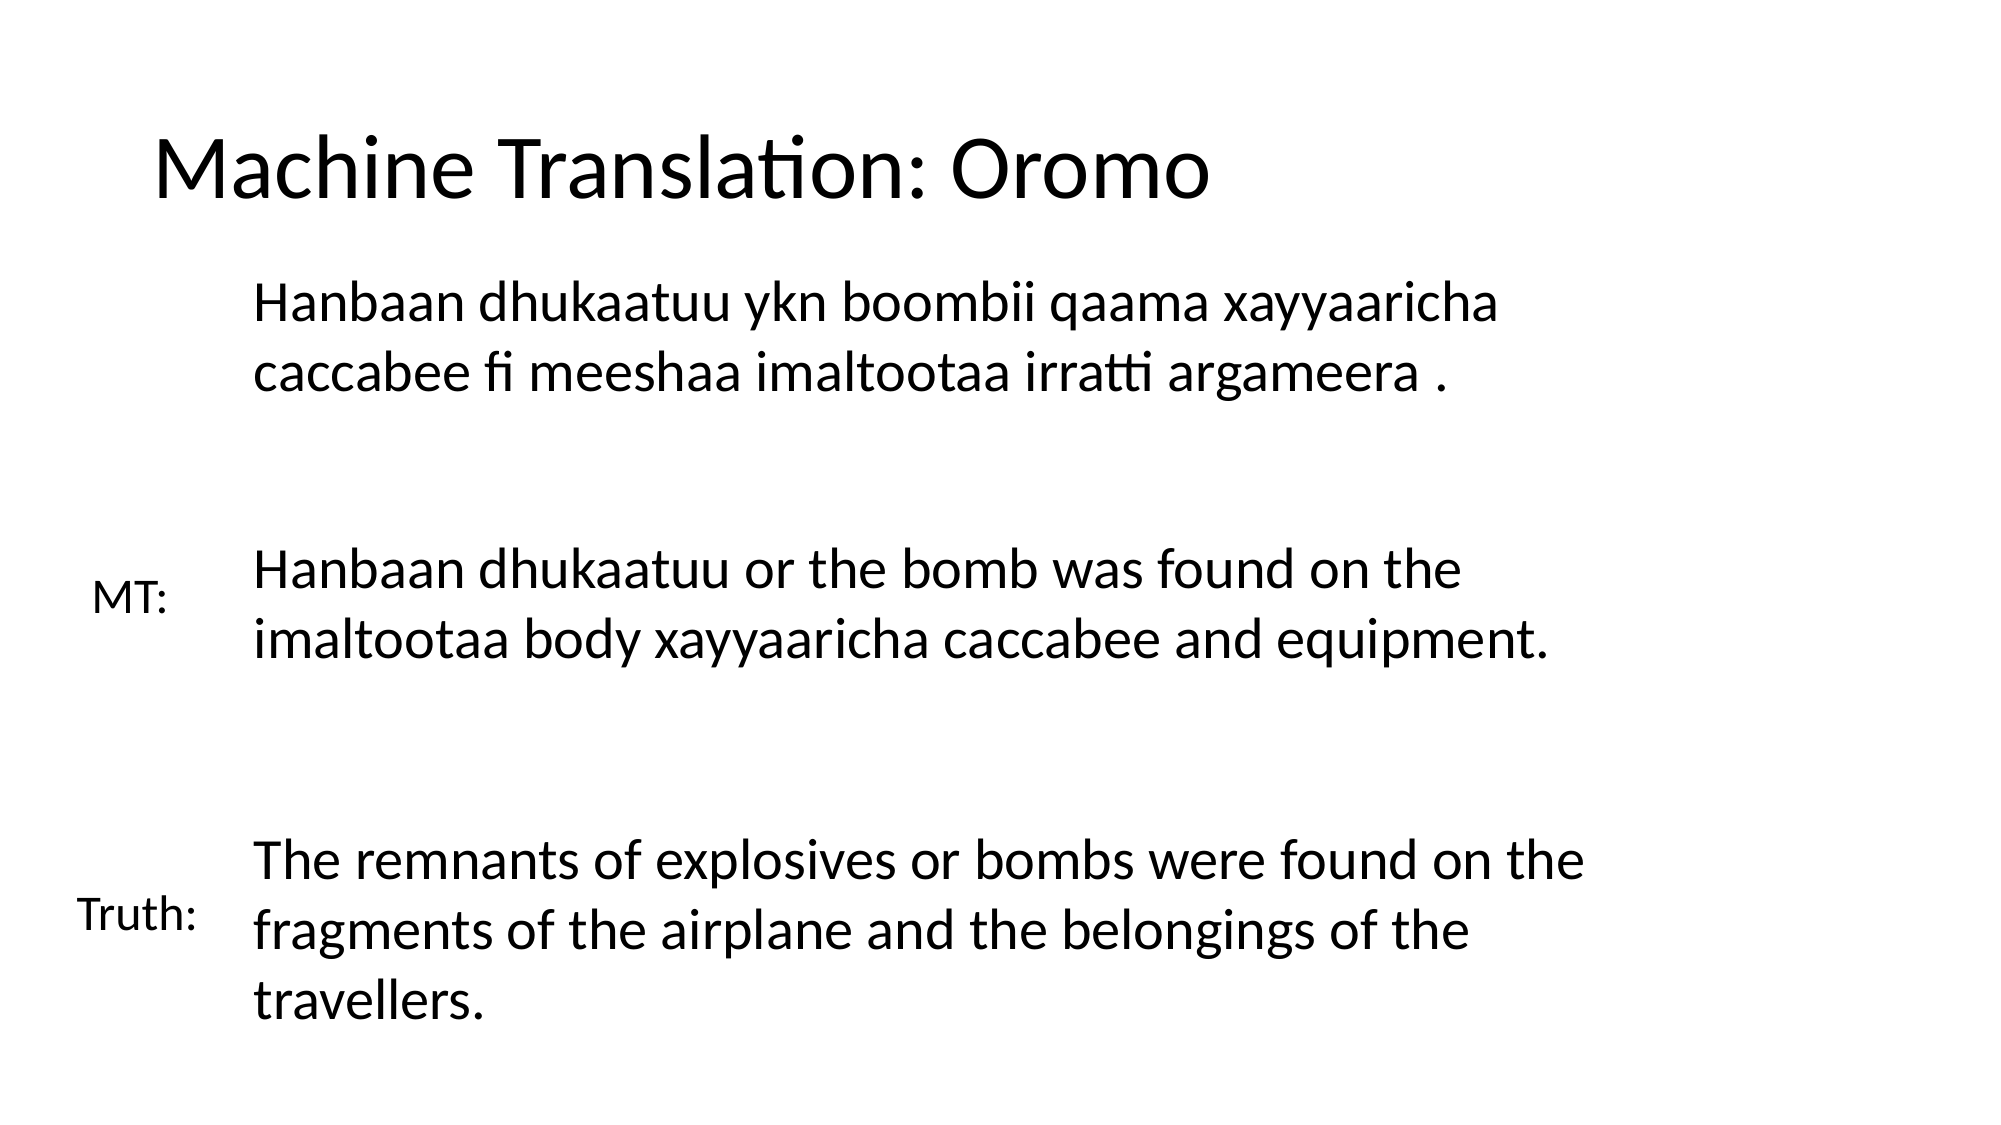

# Machine Translation: Oromo
Hanbaan dhukaatuu ykn boombii qaama xayyaaricha caccabee fi meeshaa imaltootaa irratti argameera .
Hanbaan dhukaatuu or the bomb was found on the imaltootaa body xayyaaricha caccabee and equipment.
MT:
The remnants of explosives or bombs were found on the fragments of the airplane and the belongings of the travellers.
Truth: